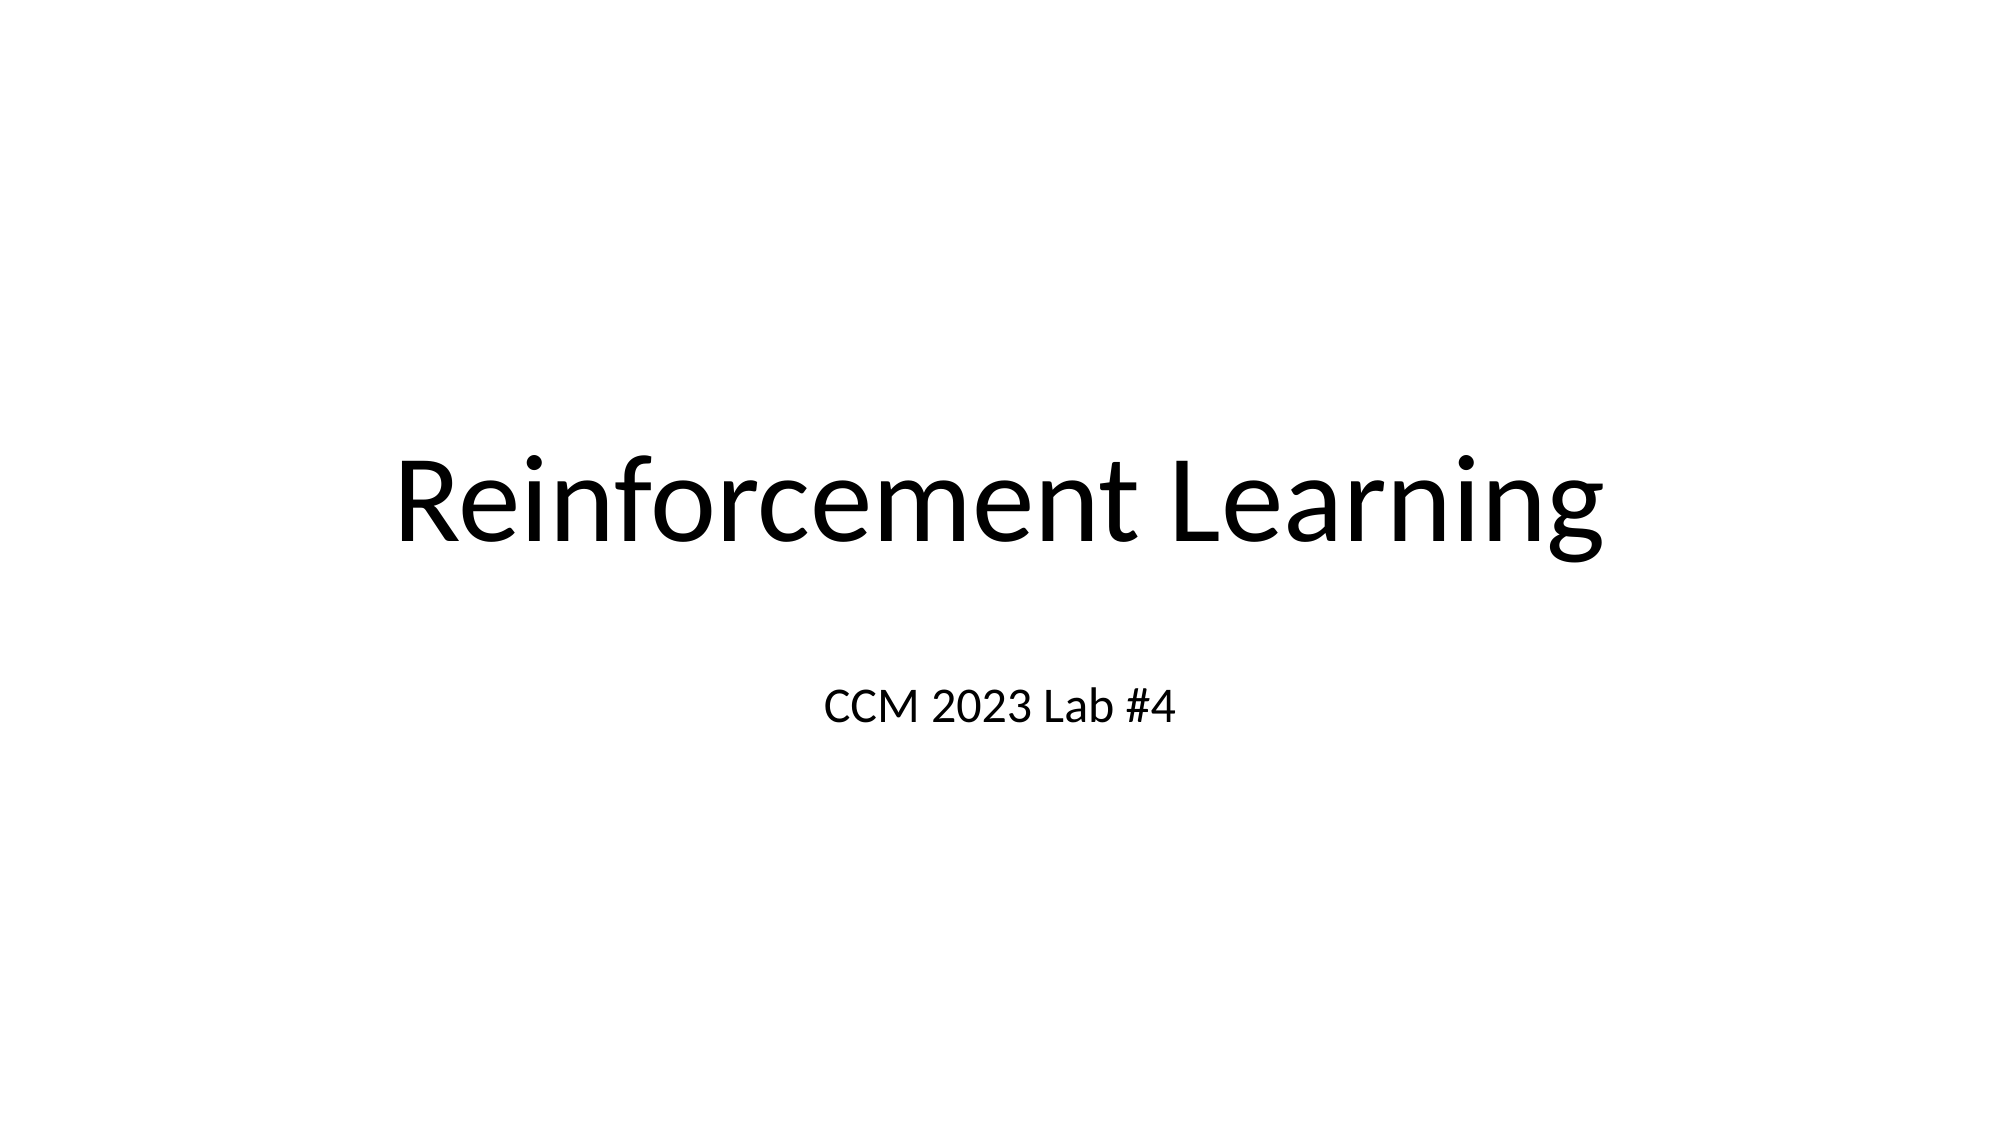

# Reinforcement Learning

CCM 2023 Lab #4